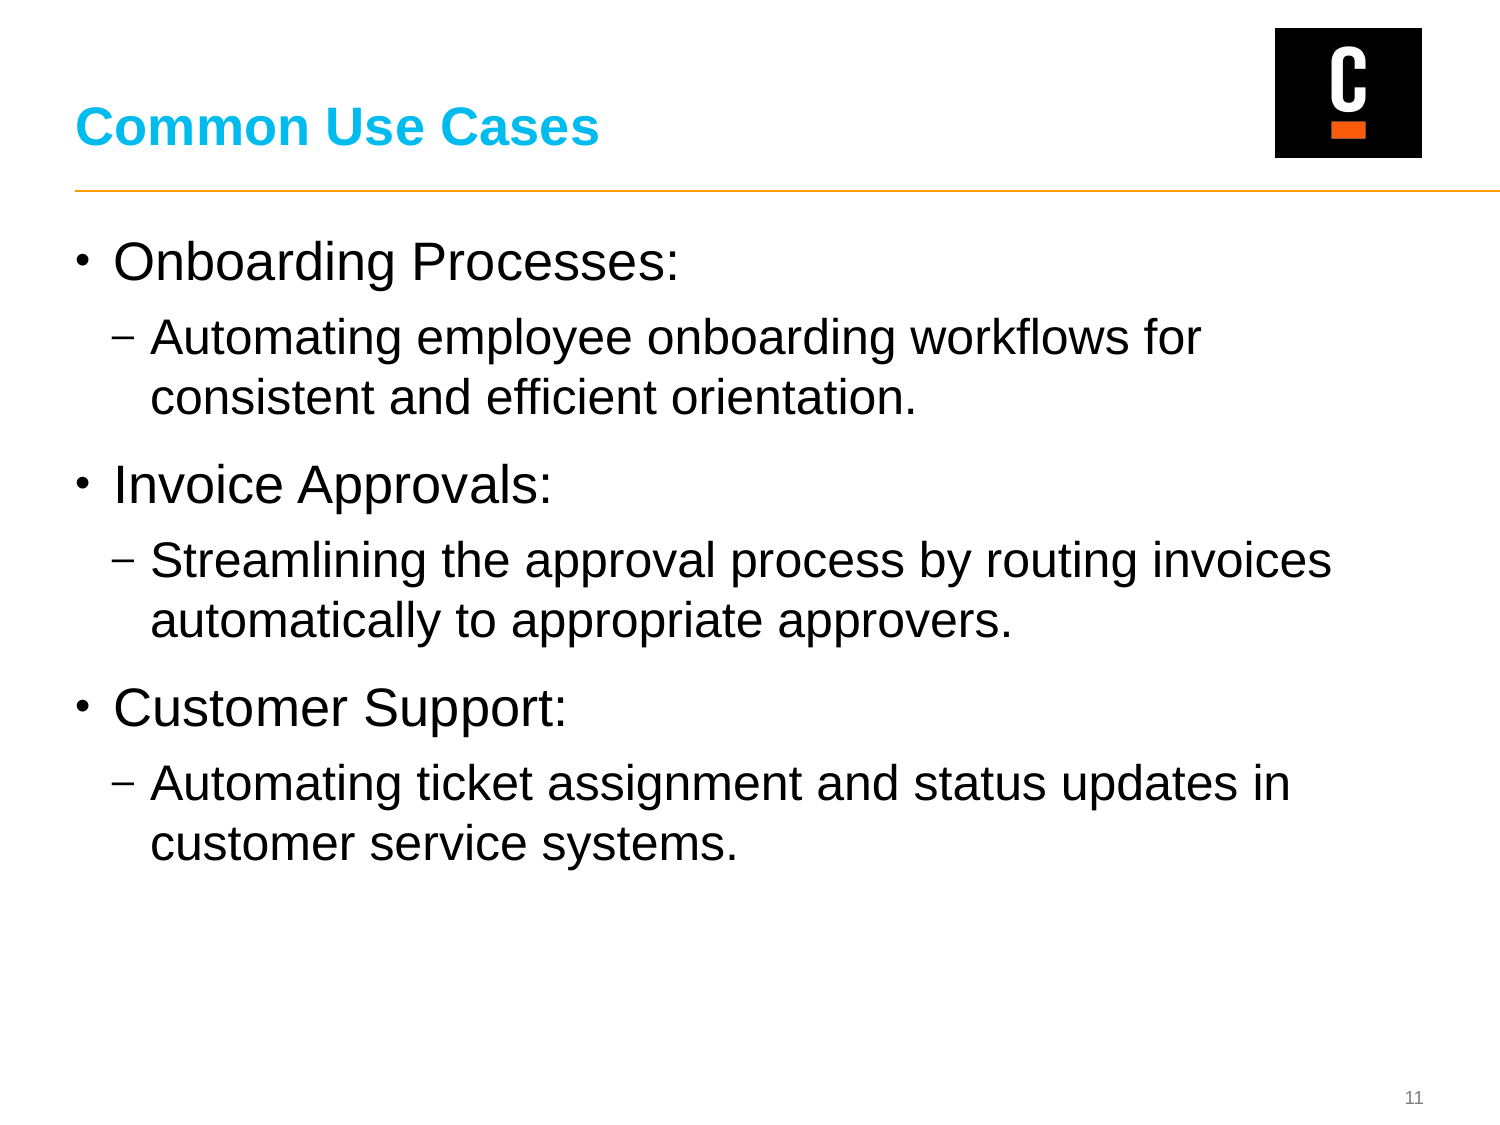

# Common Use Cases
Onboarding Processes:
Automating employee onboarding workflows for consistent and efficient orientation.
Invoice Approvals:
Streamlining the approval process by routing invoices automatically to appropriate approvers.
Customer Support:
Automating ticket assignment and status updates in customer service systems.